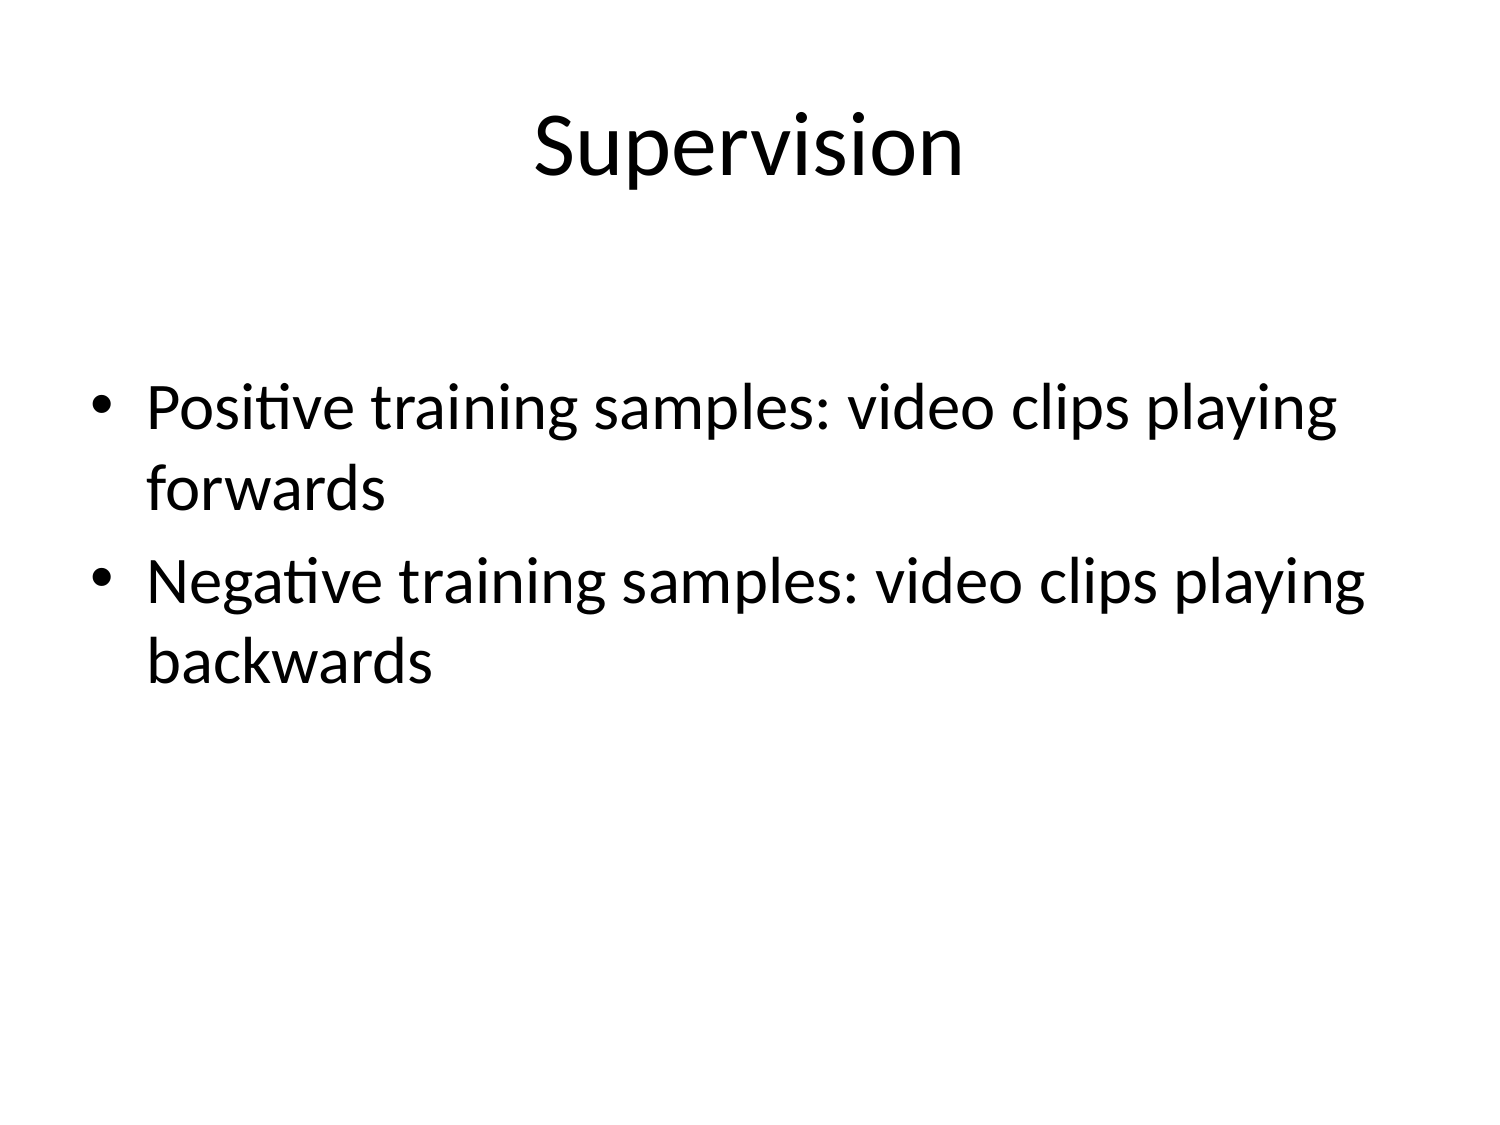

# Supervision

Positive training samples: video clips playing forwards
Negative training samples: video clips playing backwards